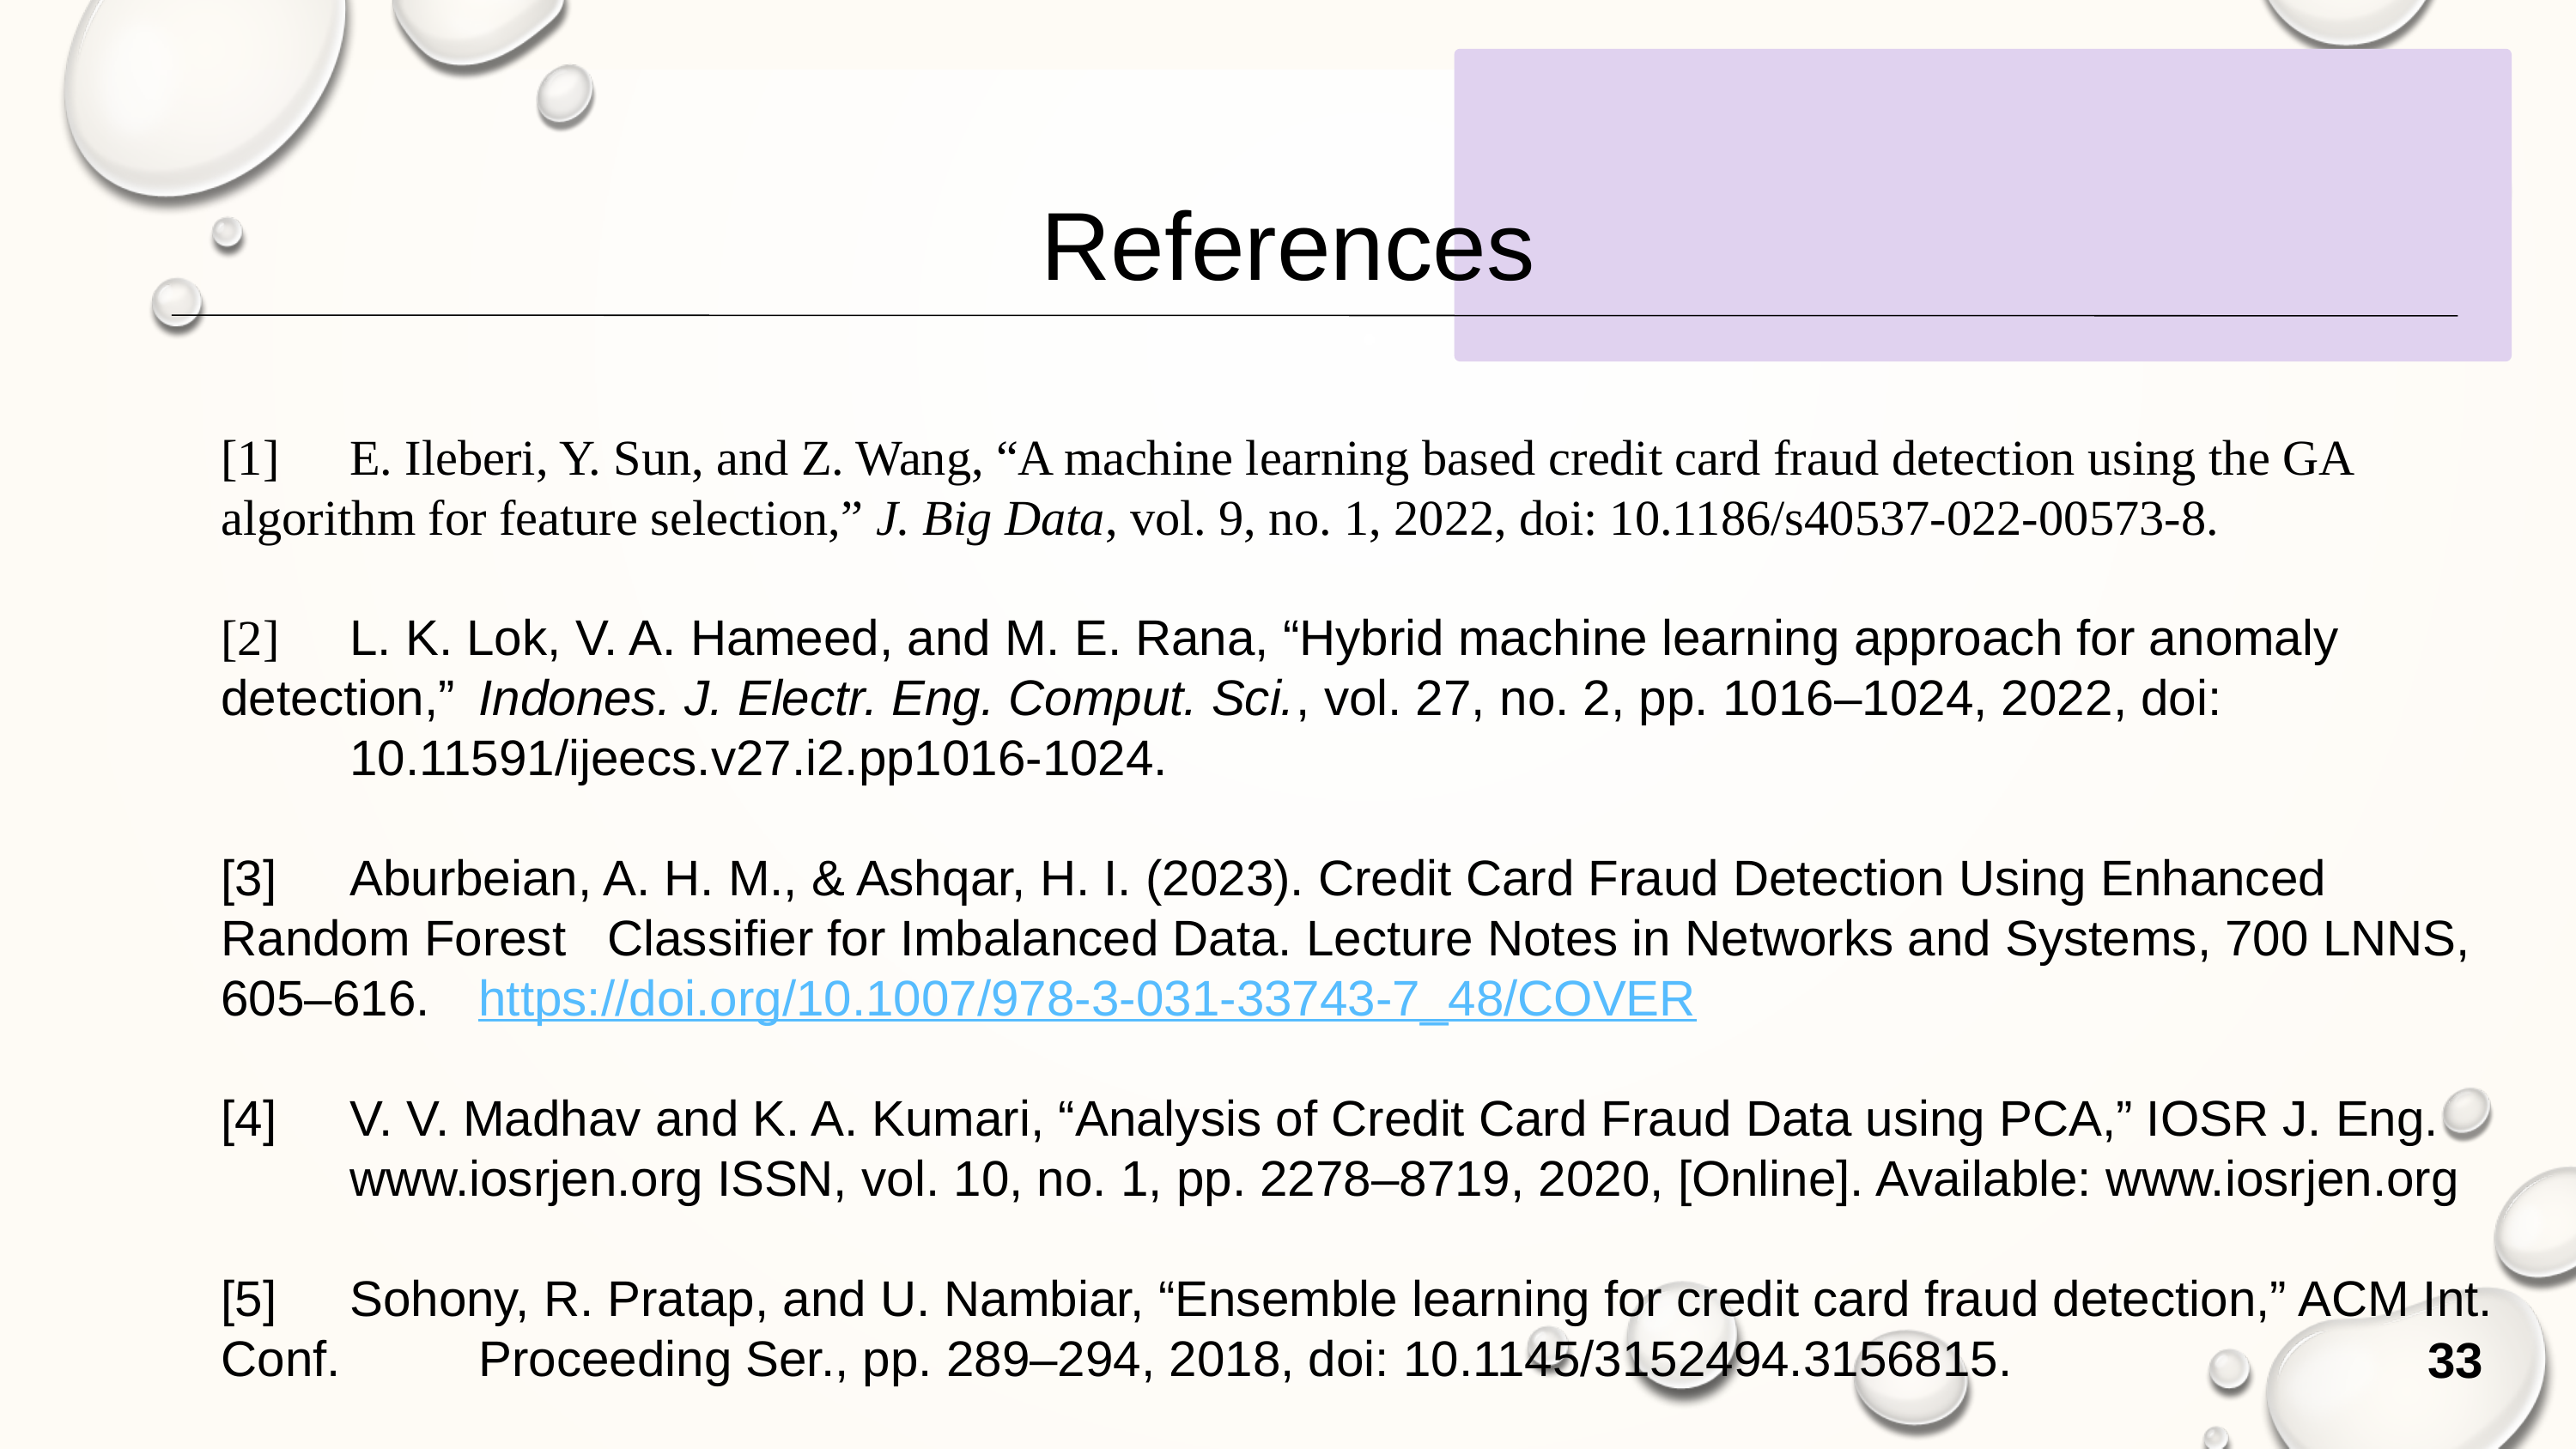

References

[1]	E. Ileberi, Y. Sun, and Z. Wang, “A machine learning based credit card fraud detection using the GA 	algorithm for feature selection,” J. Big Data, vol. 9, no. 1, 2022, doi: 10.1186/s40537-022-00573-8.

[2]	L. K. Lok, V. A. Hameed, and M. E. Rana, “Hybrid machine learning approach for anomaly detection,” 	Indones. J. Electr. Eng. Comput. Sci., vol. 27, no. 2, pp. 1016–1024, 2022, doi:                 	10.11591/ijeecs.v27.i2.pp1016-1024.

[3] 	Aburbeian, A. H. M., & Ashqar, H. I. (2023). Credit Card Fraud Detection Using Enhanced Random Forest 	Classifier for Imbalanced Data. Lecture Notes in Networks and Systems, 700 LNNS, 605–616. 	https://doi.org/10.1007/978-3-031-33743-7_48/COVER

[4]	V. V. Madhav and K. A. Kumari, “Analysis of Credit Card Fraud Data using PCA,” IOSR J. Eng. 	www.iosrjen.org ISSN, vol. 10, no. 1, pp. 2278–8719, 2020, [Online]. Available: www.iosrjen.org

[5] 	Sohony, R. Pratap, and U. Nambiar, “Ensemble learning for credit card fraud detection,” ACM Int. Conf. 	Proceeding Ser., pp. 289–294, 2018, doi: 10.1145/3152494.3156815.
33